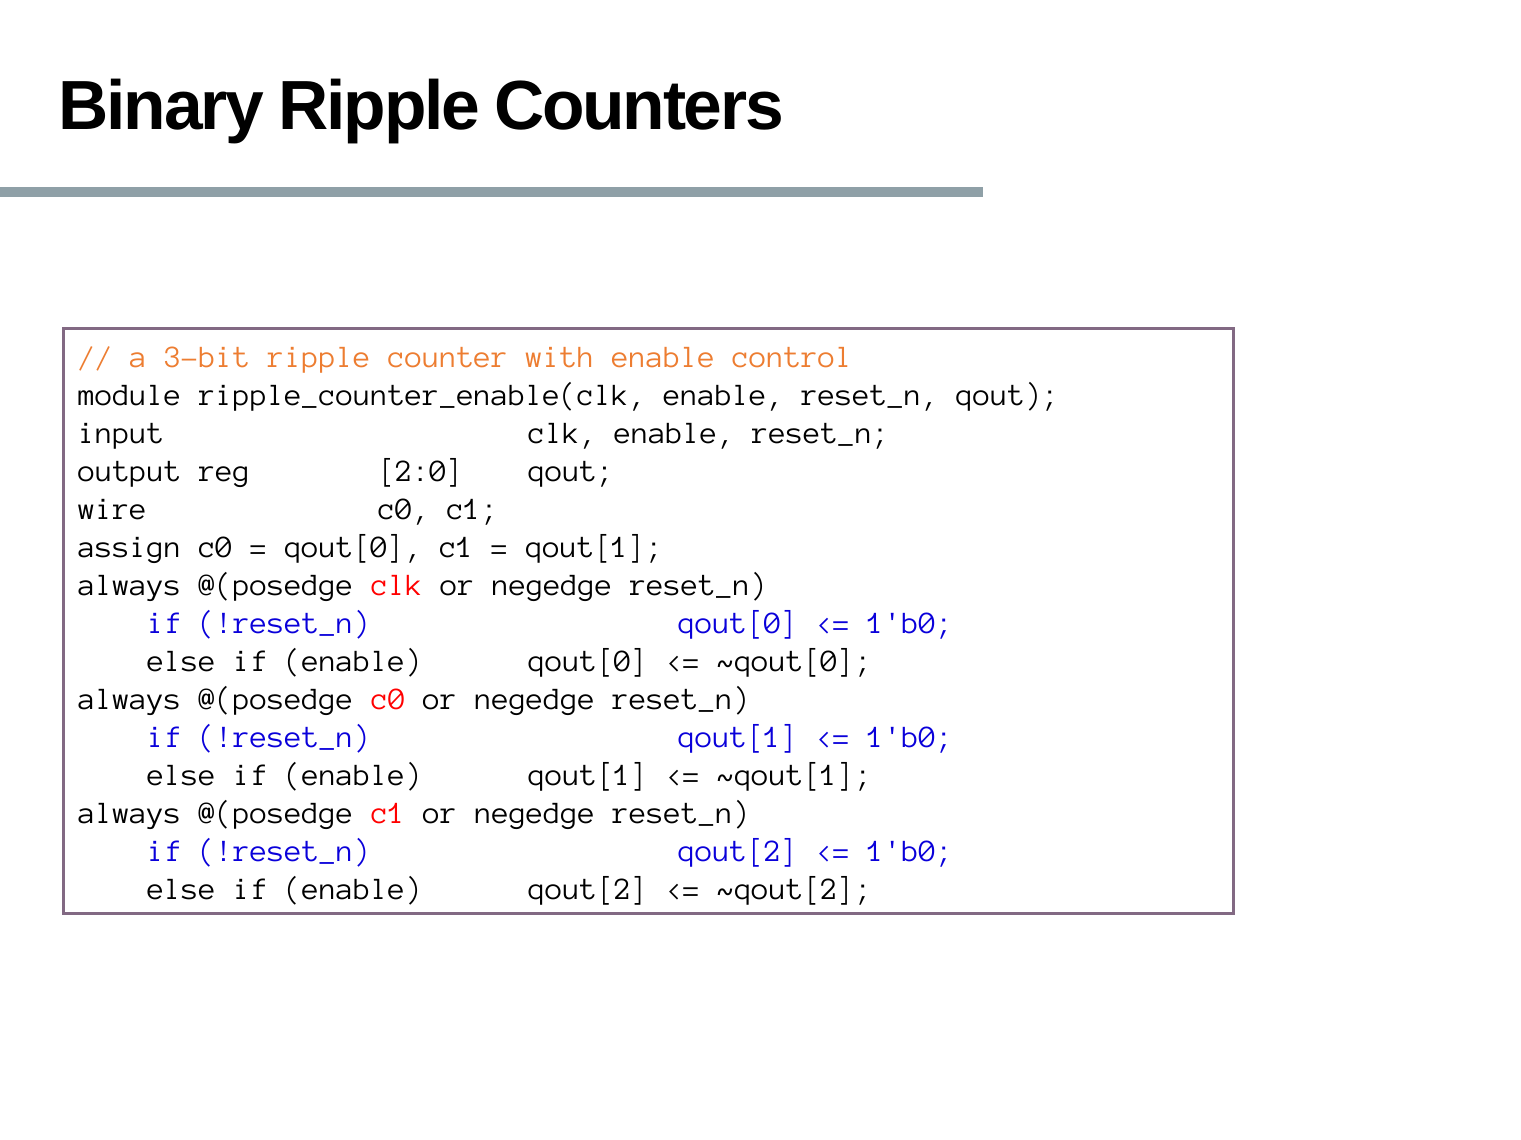

# Binary Ripple Counters
// a 3-bit ripple counter with enable control
module ripple_counter_enable(clk, enable, reset_n, qout);
input 			clk, enable, reset_n;
output reg 	[2:0] 	qout;
wire   		c0, c1;
assign c0 = qout[0], c1 = qout[1];
always @(posedge clk or negedge reset_n)
    if (!reset_n) 		qout[0] <= 1'b0;
    else if (enable)   	qout[0] <= ~qout[0];
always @(posedge c0 or negedge reset_n)
    if (!reset_n) 		qout[1] <= 1'b0;
    else if (enable)   	qout[1] <= ~qout[1];
always @(posedge c1 or negedge reset_n)
    if (!reset_n) 		qout[2] <= 1'b0;
    else if (enable)   	qout[2] <= ~qout[2];